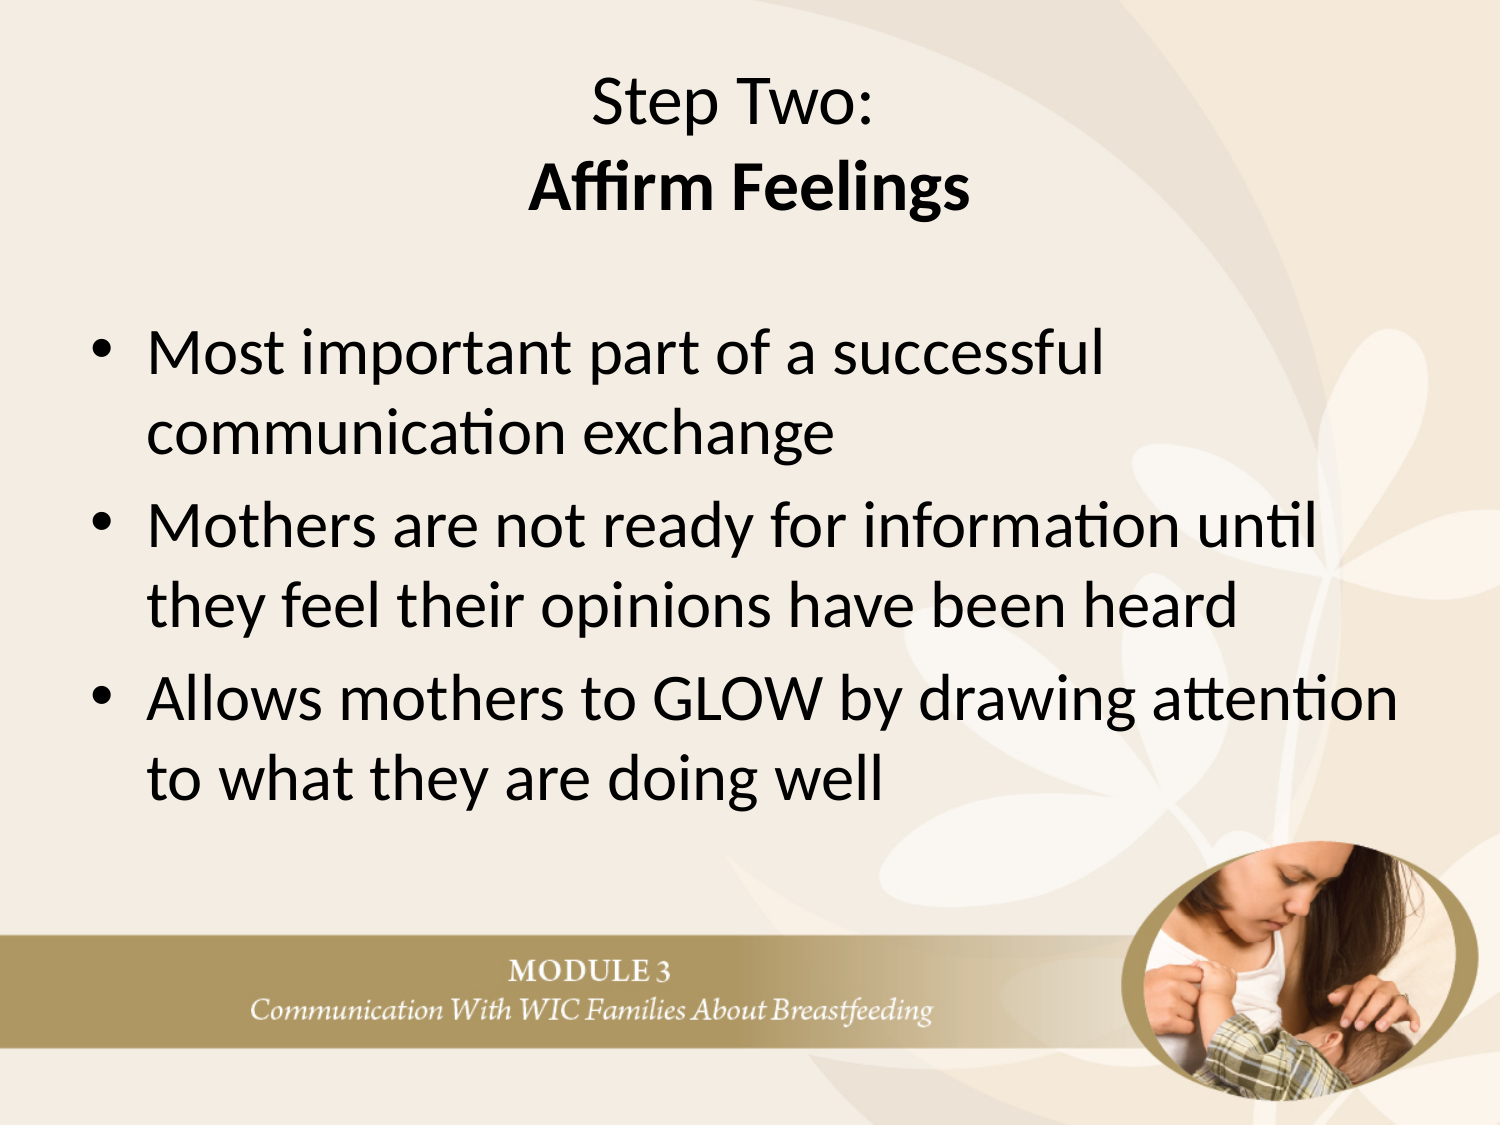

# Step Two: Affirm Feelings
Most important part of a successful communication exchange
Mothers are not ready for information until they feel their opinions have been heard
Allows mothers to GLOW by drawing attention to what they are doing well